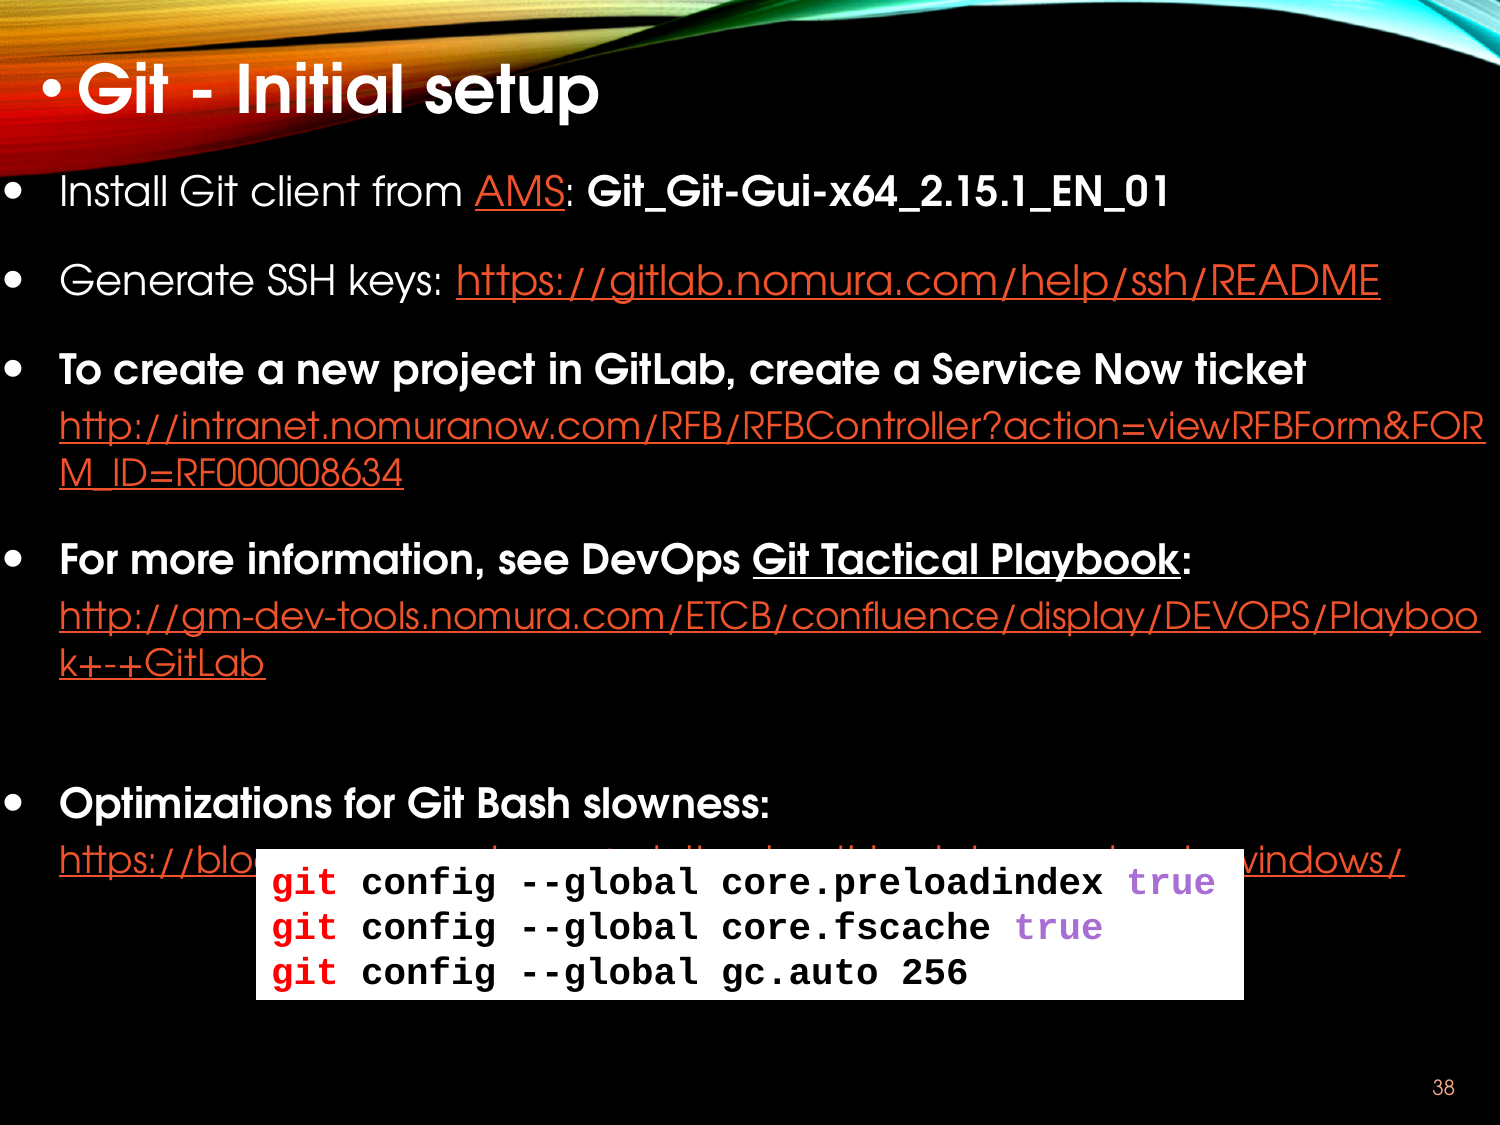

Git - Initial setup
Install Git client from AMS: Git_Git-Gui-x64_2.15.1_EN_01
Generate SSH keys: https://gitlab.nomura.com/help/ssh/README
To create a new project in GitLab, create a Service Now ticket
http://intranet.nomuranow.com/RFB/RFBController?action=viewRFBForm&FORM_ID=RF000008634
For more information, see DevOps Git Tactical Playbook:
http://gm-dev-tools.nomura.com/ETCB/confluence/display/DEVOPS/Playbook+-+GitLab
Optimizations for Git Bash slowness: https://blog.praveen.science/solution-to-git-bash-is-very-slow-in-windows/

git config --global core.preloadindex true
git config --global core.fscache true
git config --global gc.auto 256
38